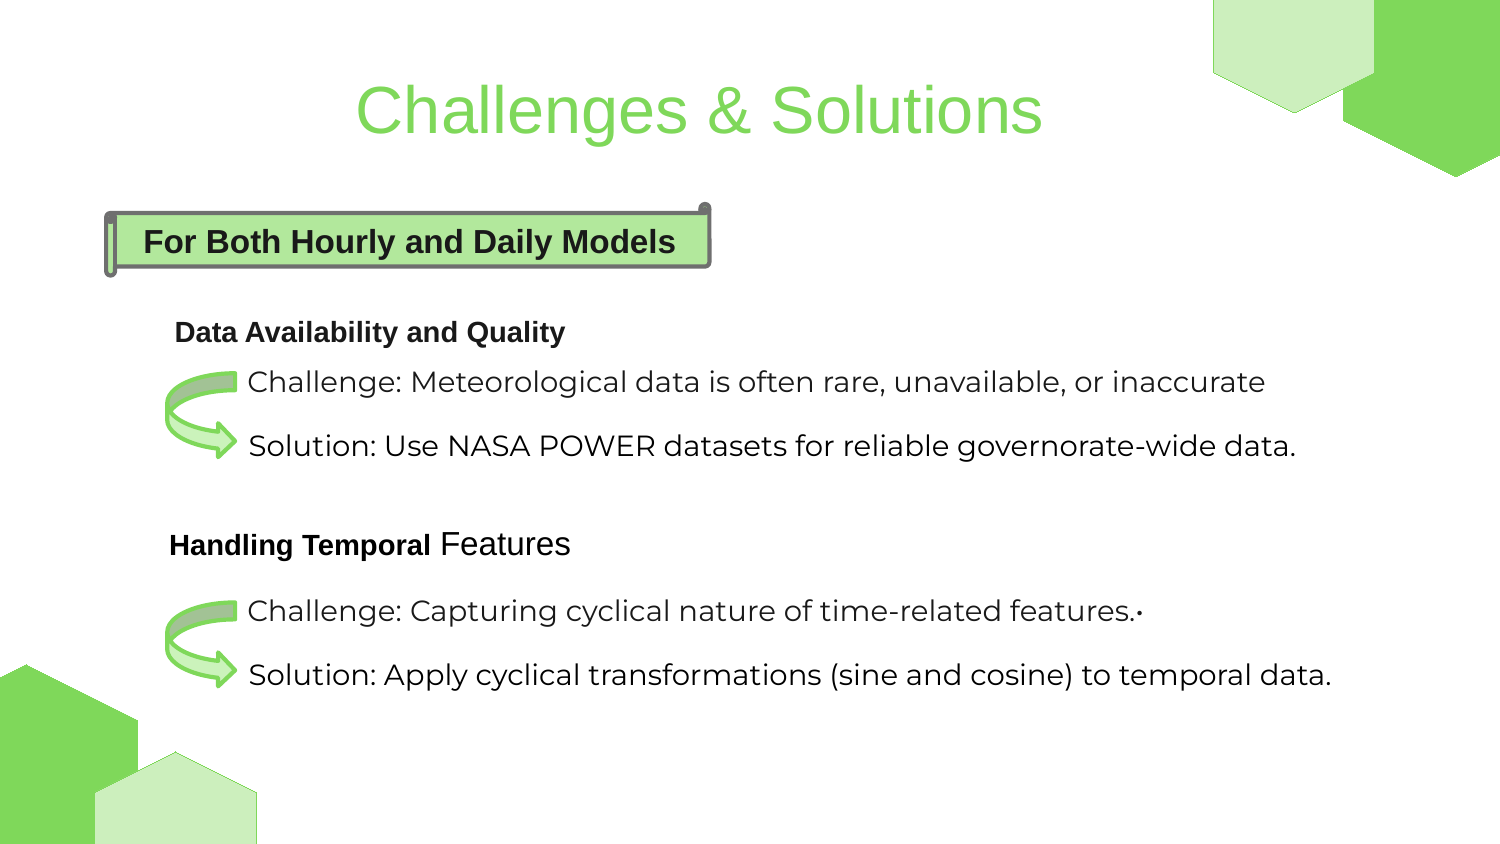

Challenges & Solutions
For Both Hourly and Daily Models
Data Availability and Quality
Challenge: Meteorological data is often rare, unavailable, or inaccurate

 Solution: Use NASA POWER datasets for reliable governorate-wide data.
Handling Temporal Features

Challenge: Capturing cyclical nature of time-related features.•

 Solution: Apply cyclical transformations (sine and cosine) to temporal data.